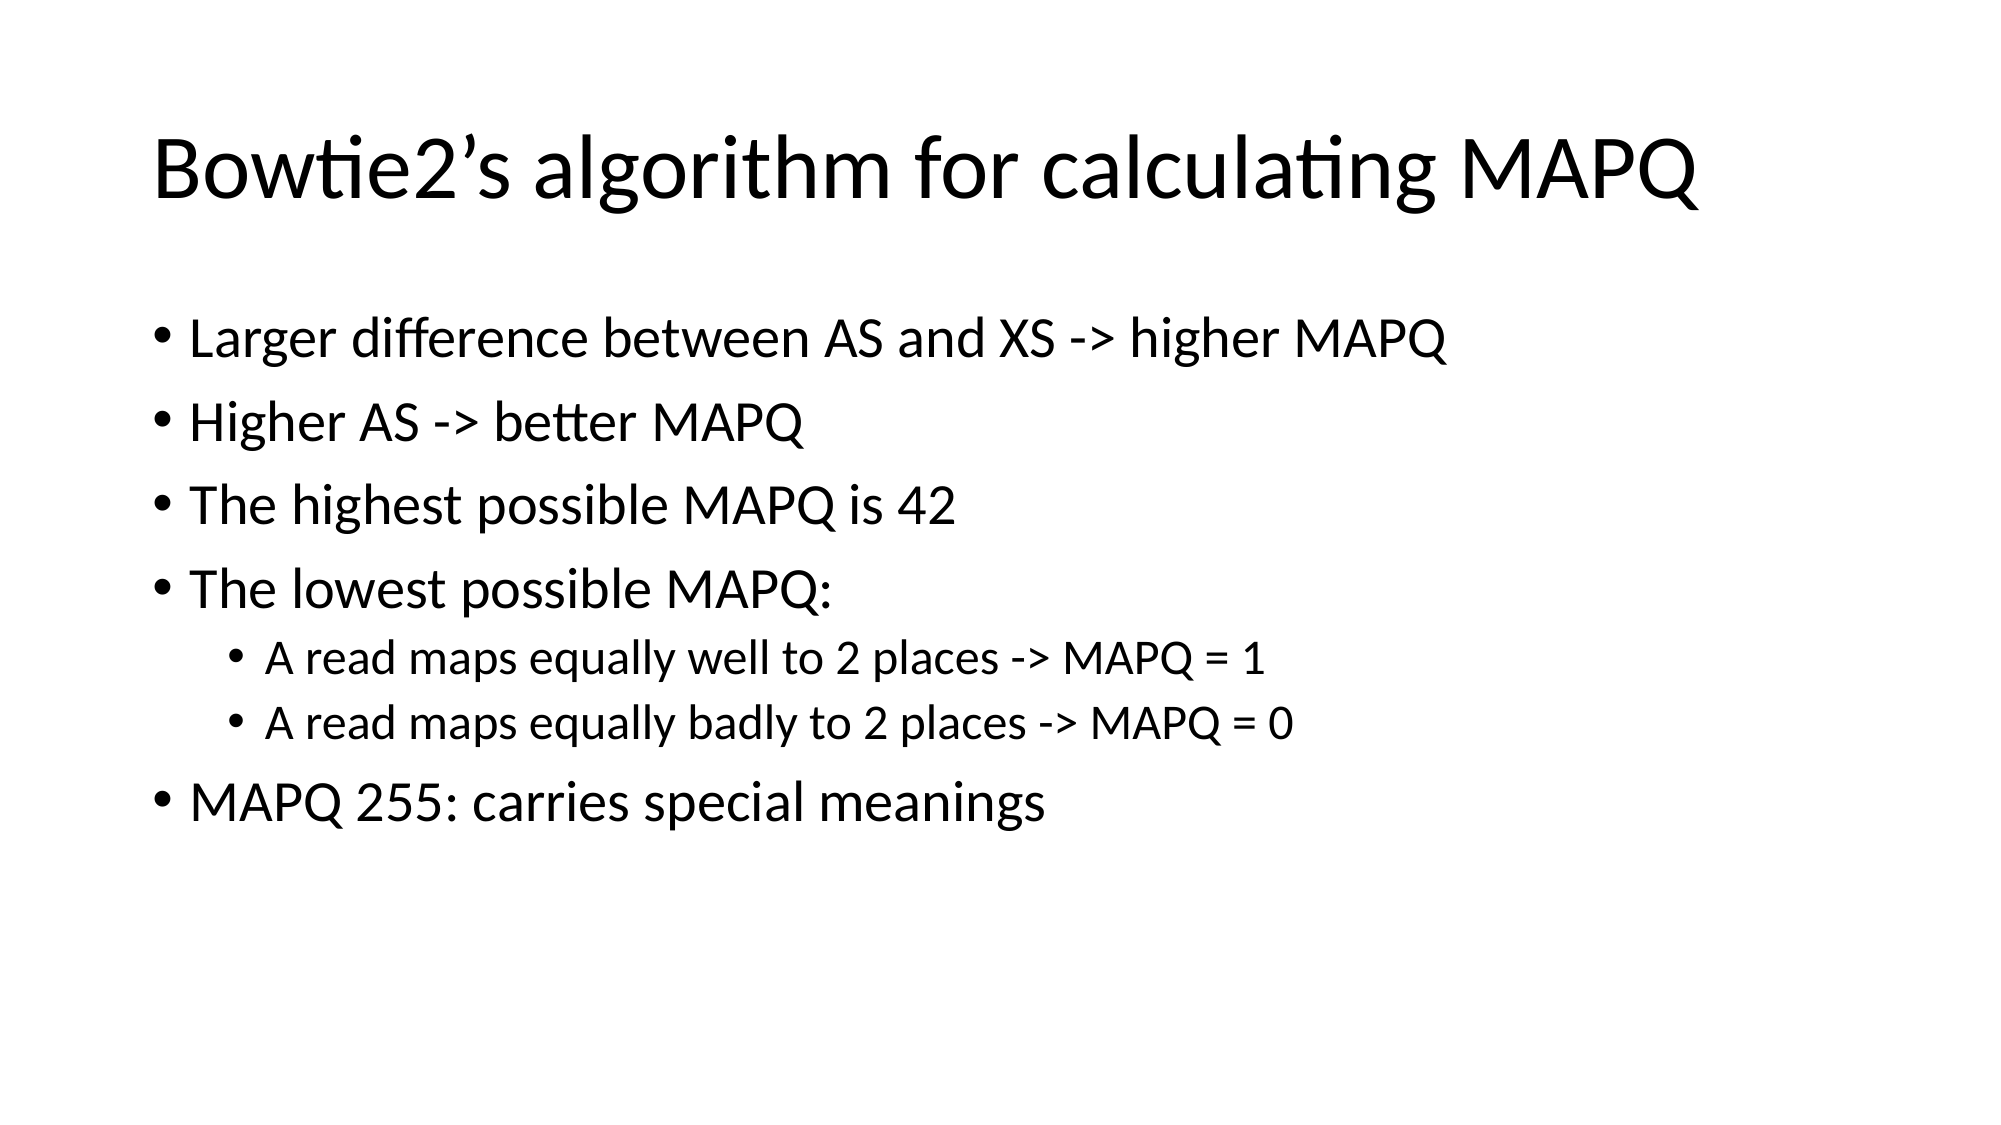

# Bowtie2’s algorithm for calculating MAPQ
Larger difference between AS and XS -> higher MAPQ
Higher AS -> better MAPQ
The highest possible MAPQ is 42
The lowest possible MAPQ:
A read maps equally well to 2 places -> MAPQ = 1
A read maps equally badly to 2 places -> MAPQ = 0
MAPQ 255: carries special meanings